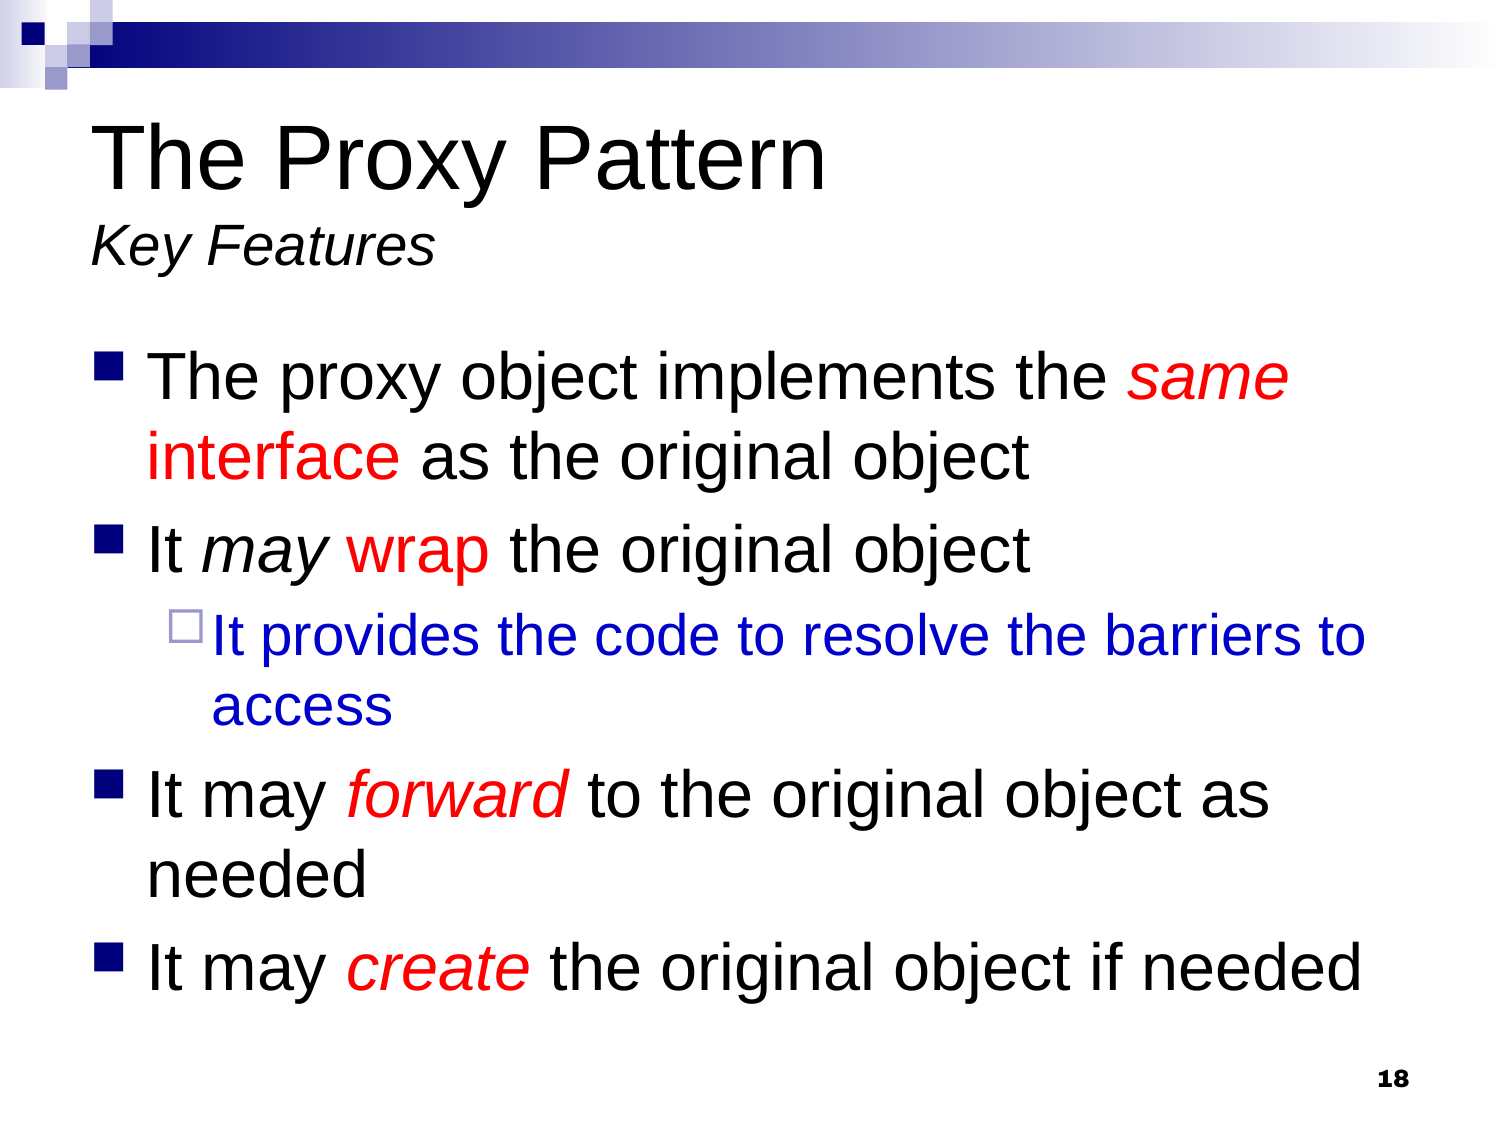

# The Proxy Pattern Key Features
The proxy object implements the same interface as the original object
It may wrap the original object
It provides the code to resolve the barriers to access
It may forward to the original object as needed
It may create the original object if needed
18